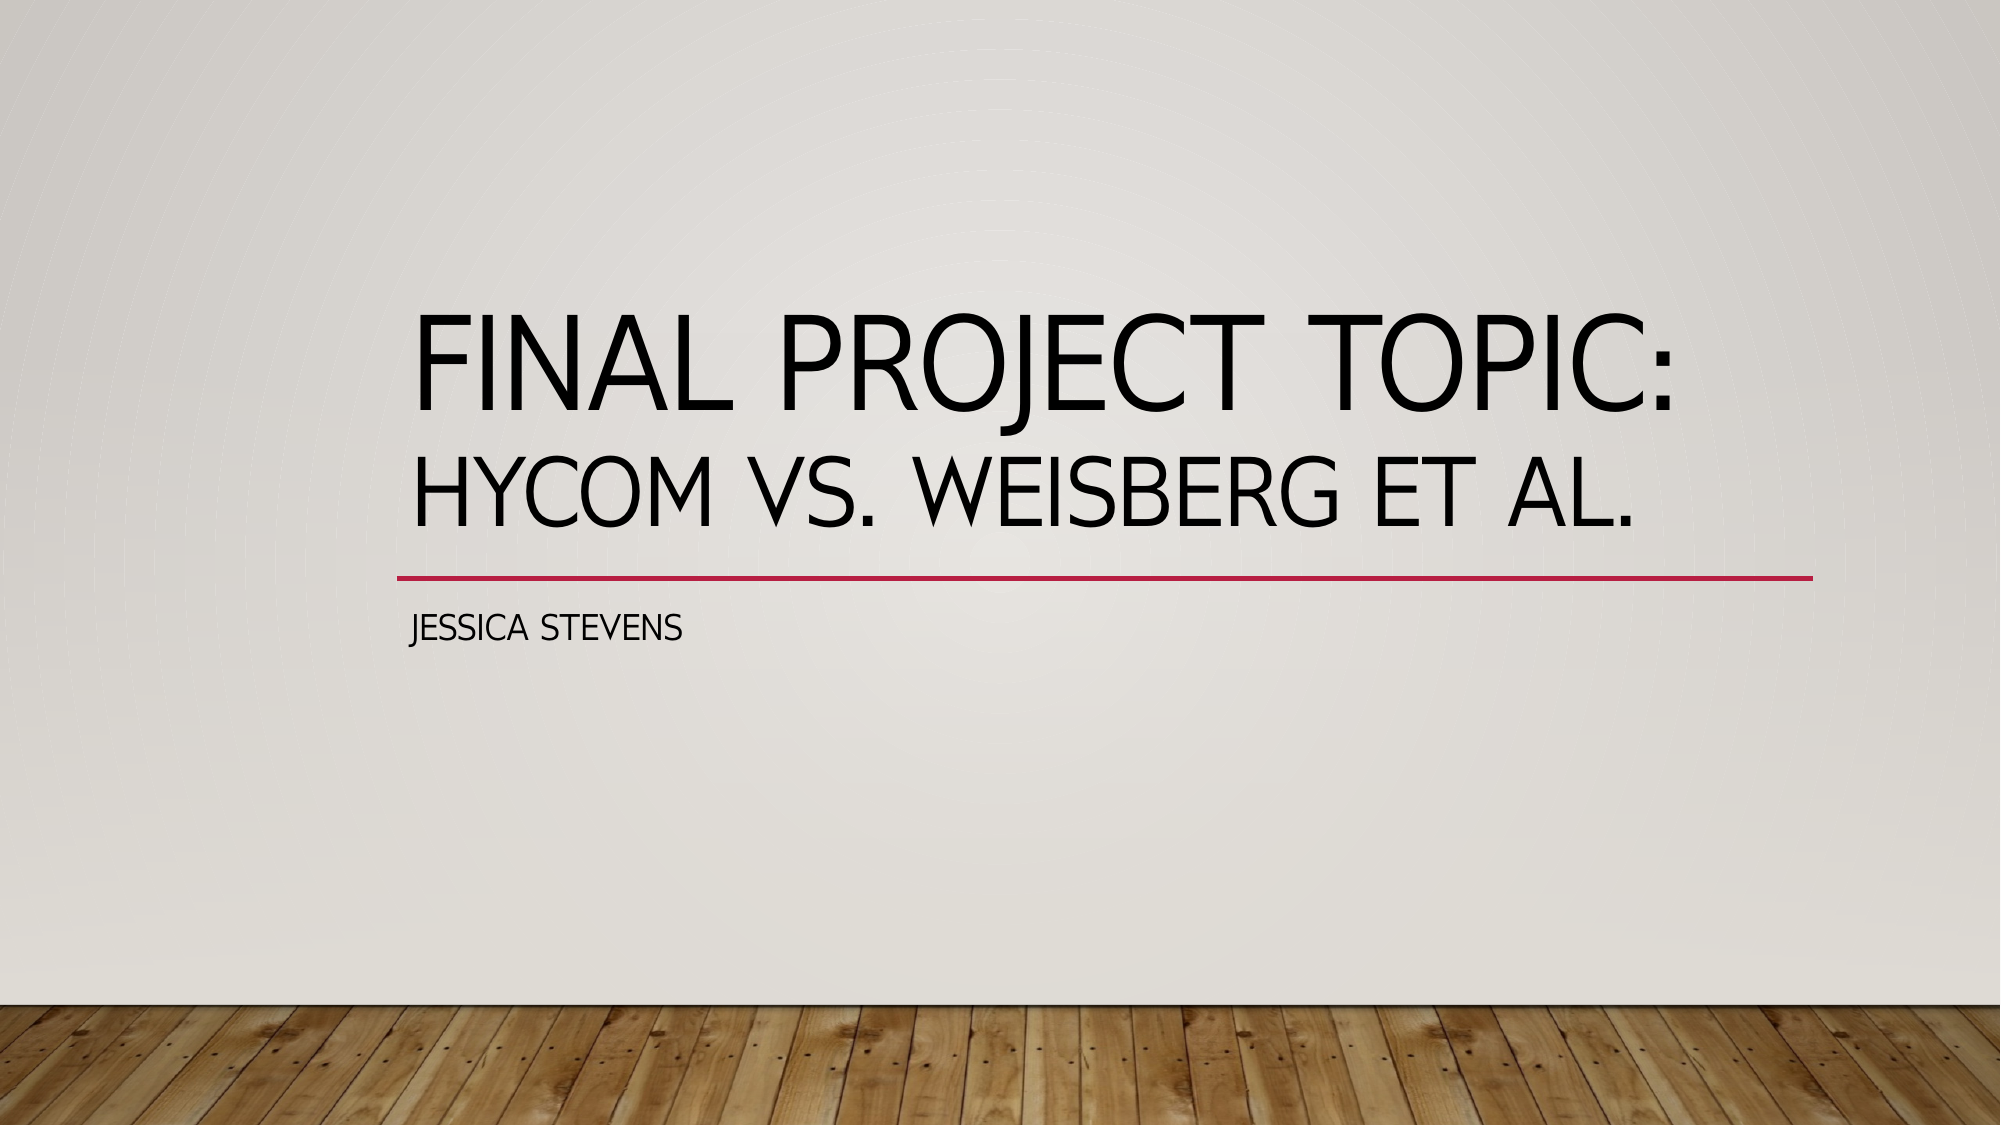

# Final Project Topic: Hycom vs. Weisberg et al.
Jessica stevens